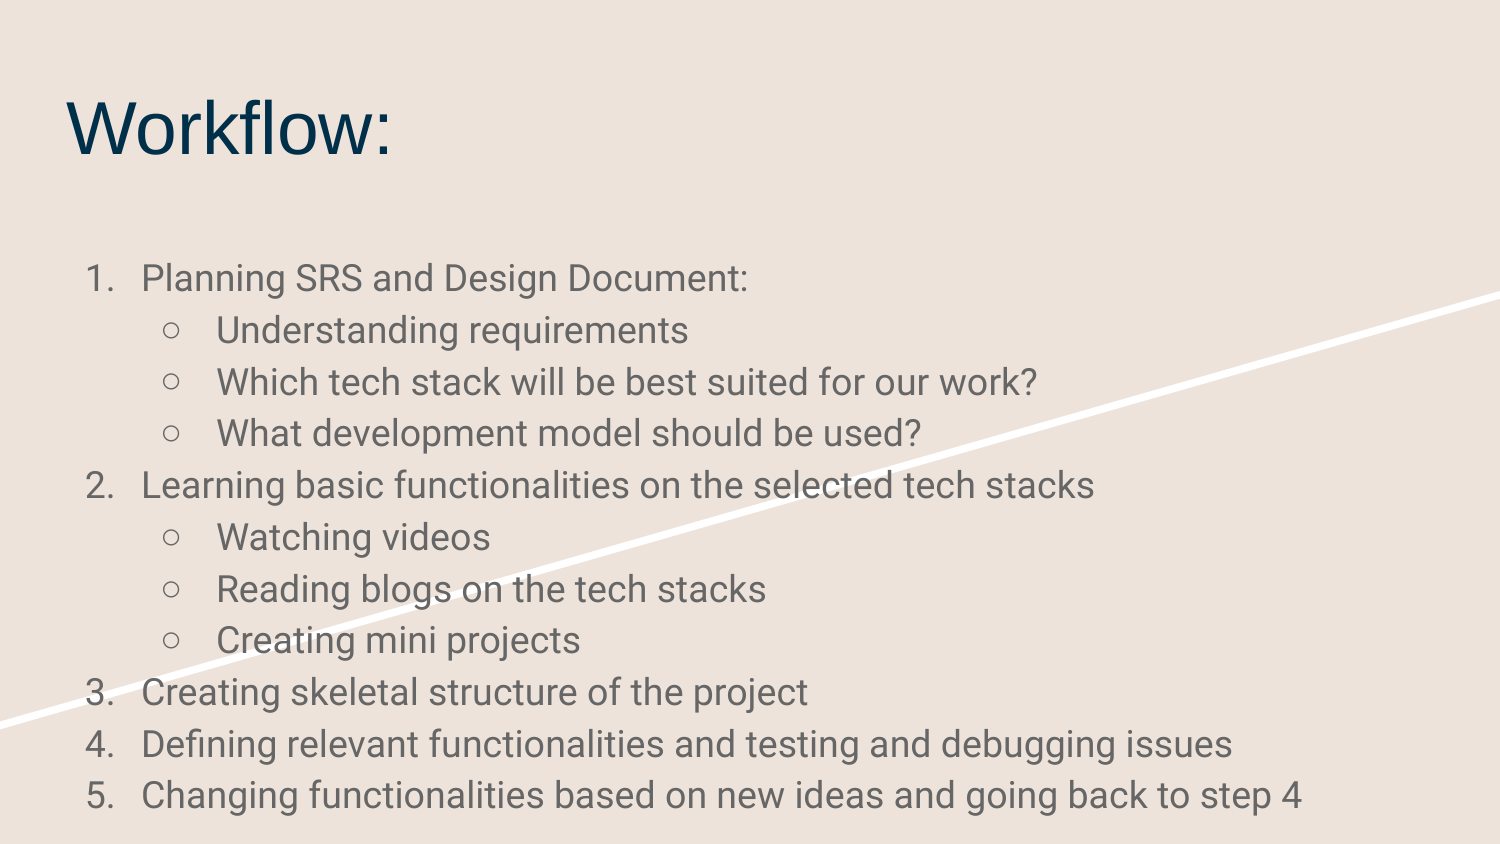

# Workflow:

Planning SRS and Design Document:
Understanding requirements
Which tech stack will be best suited for our work?
What development model should be used?
Learning basic functionalities on the selected tech stacks
Watching videos
Reading blogs on the tech stacks
Creating mini projects
Creating skeletal structure of the project
Defining relevant functionalities and testing and debugging issues
Changing functionalities based on new ideas and going back to step 4